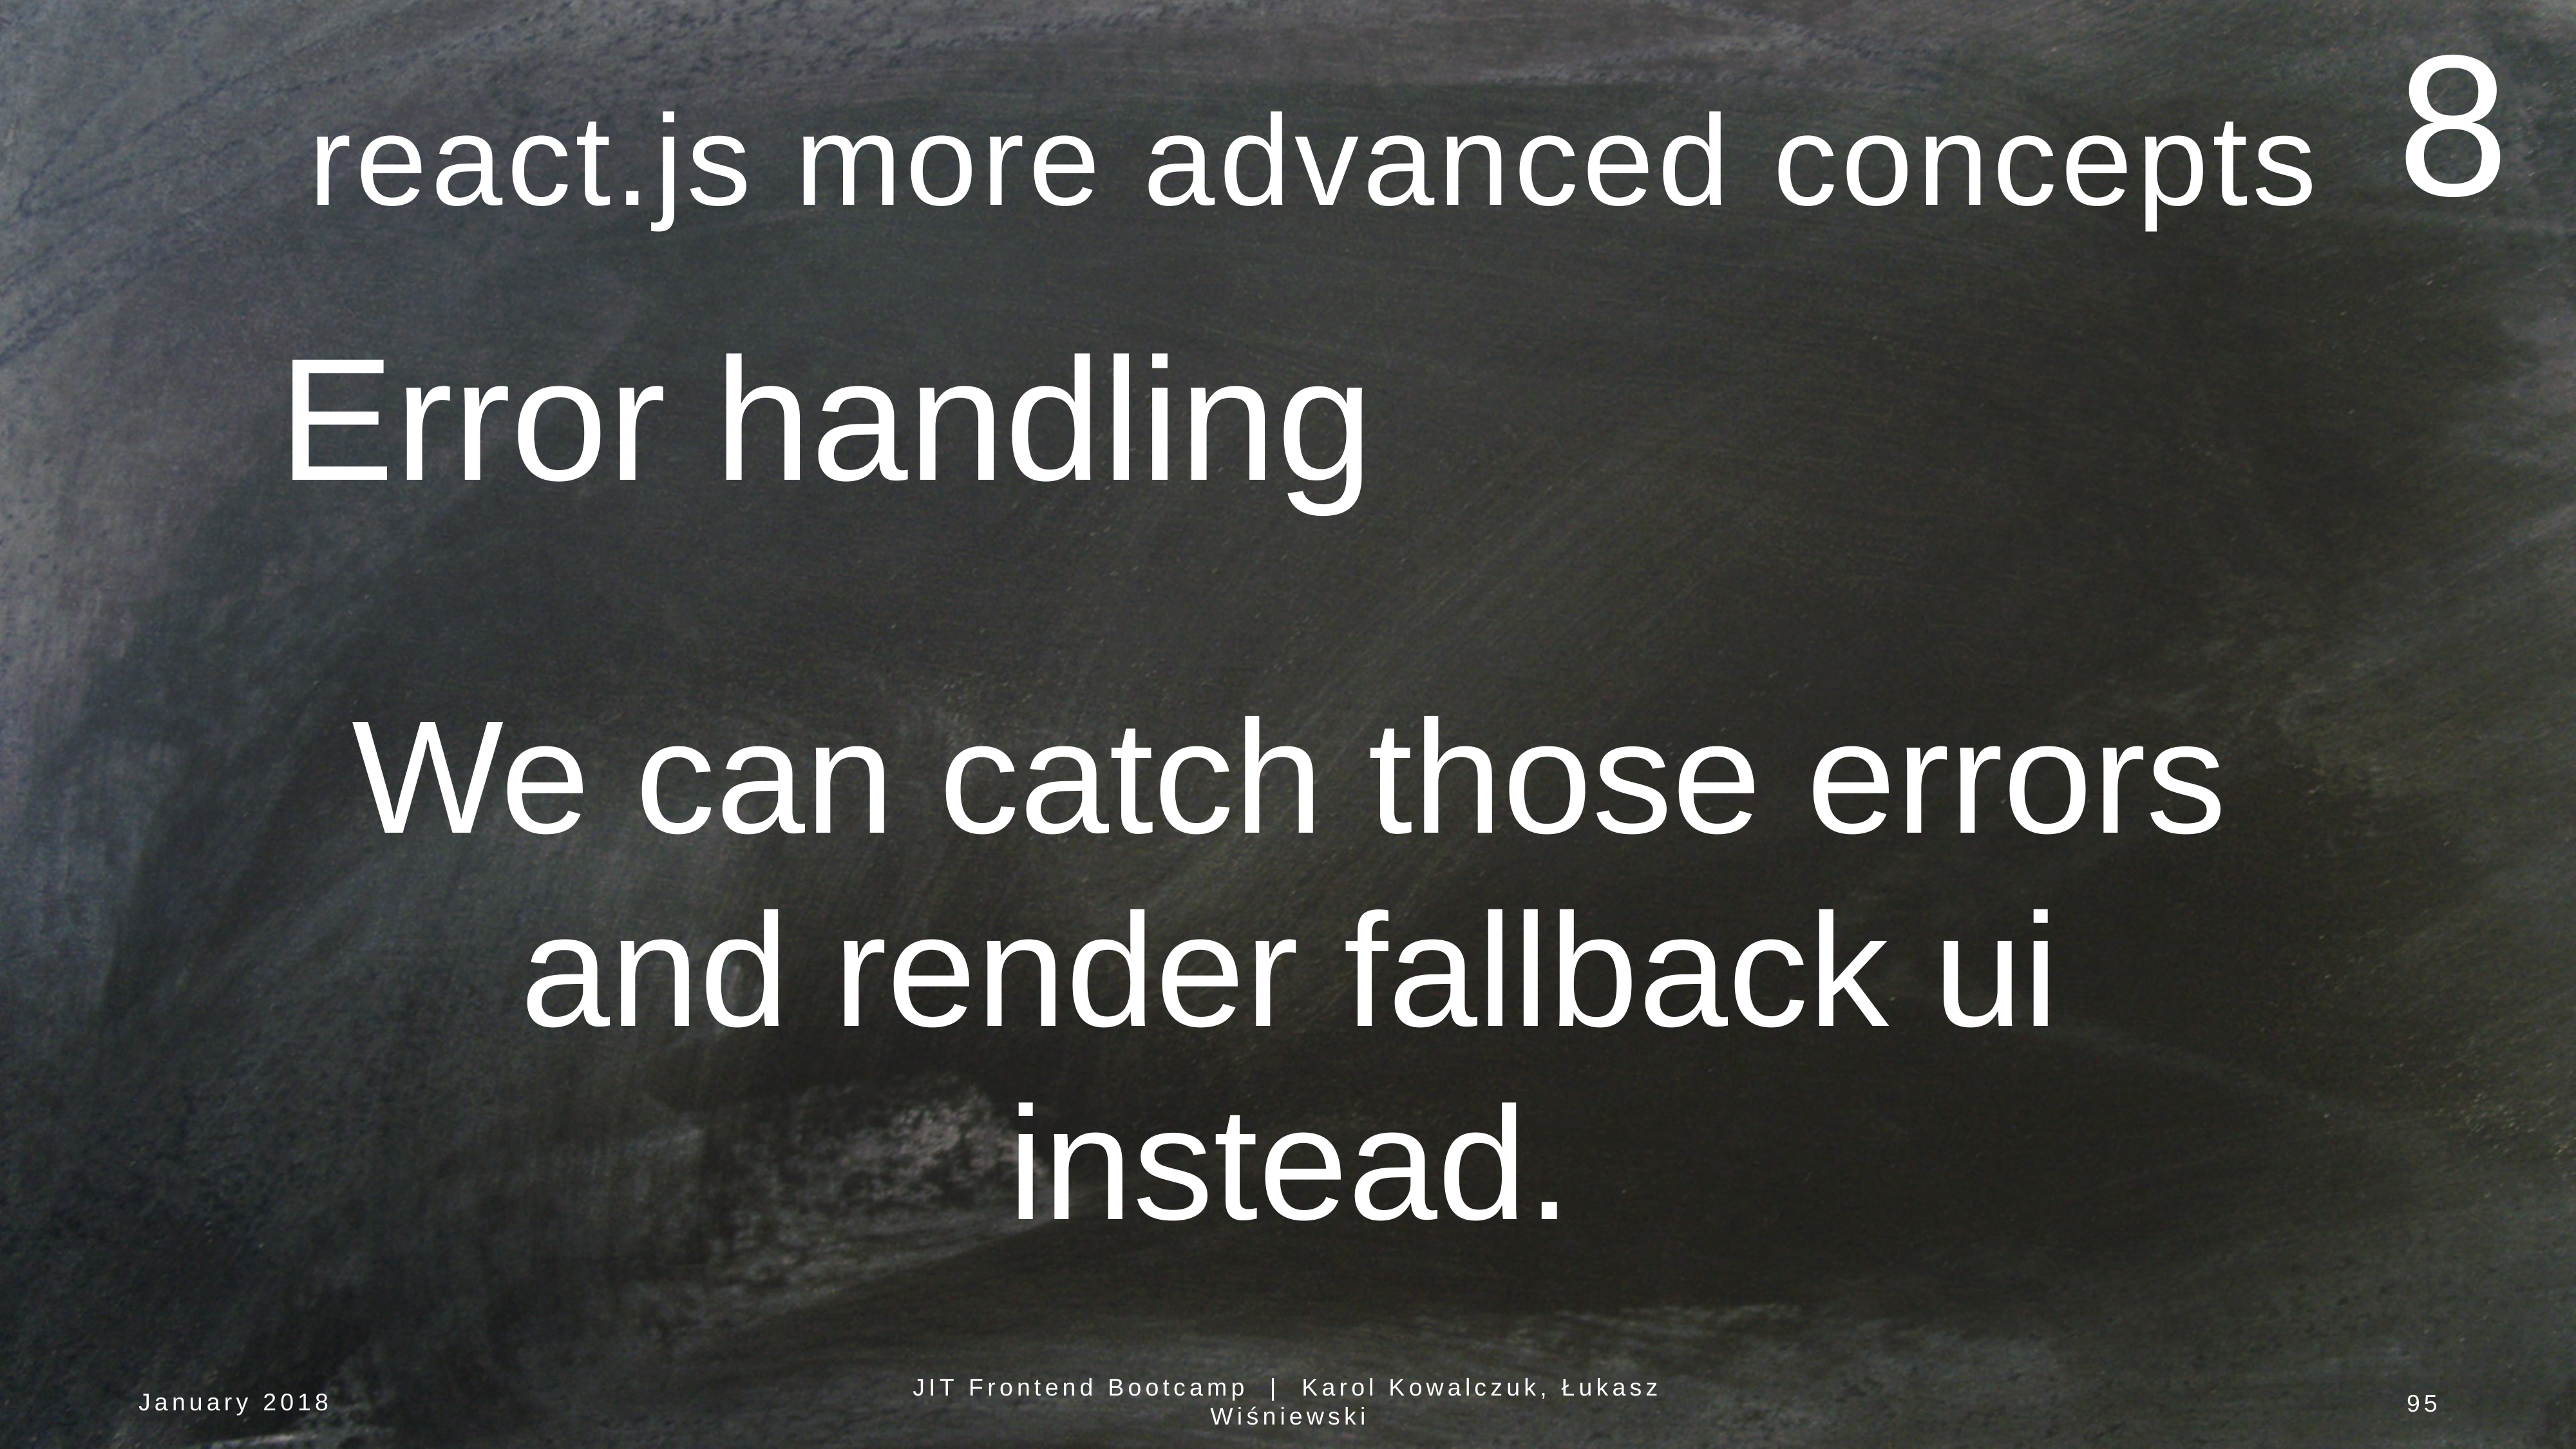

8
# react.js more advanced concepts
Error handling
We can catch those errors and render fallback ui instead.
January 2018
JIT Frontend Bootcamp  |  Karol Kowalczuk, Łukasz Wiśniewski
95